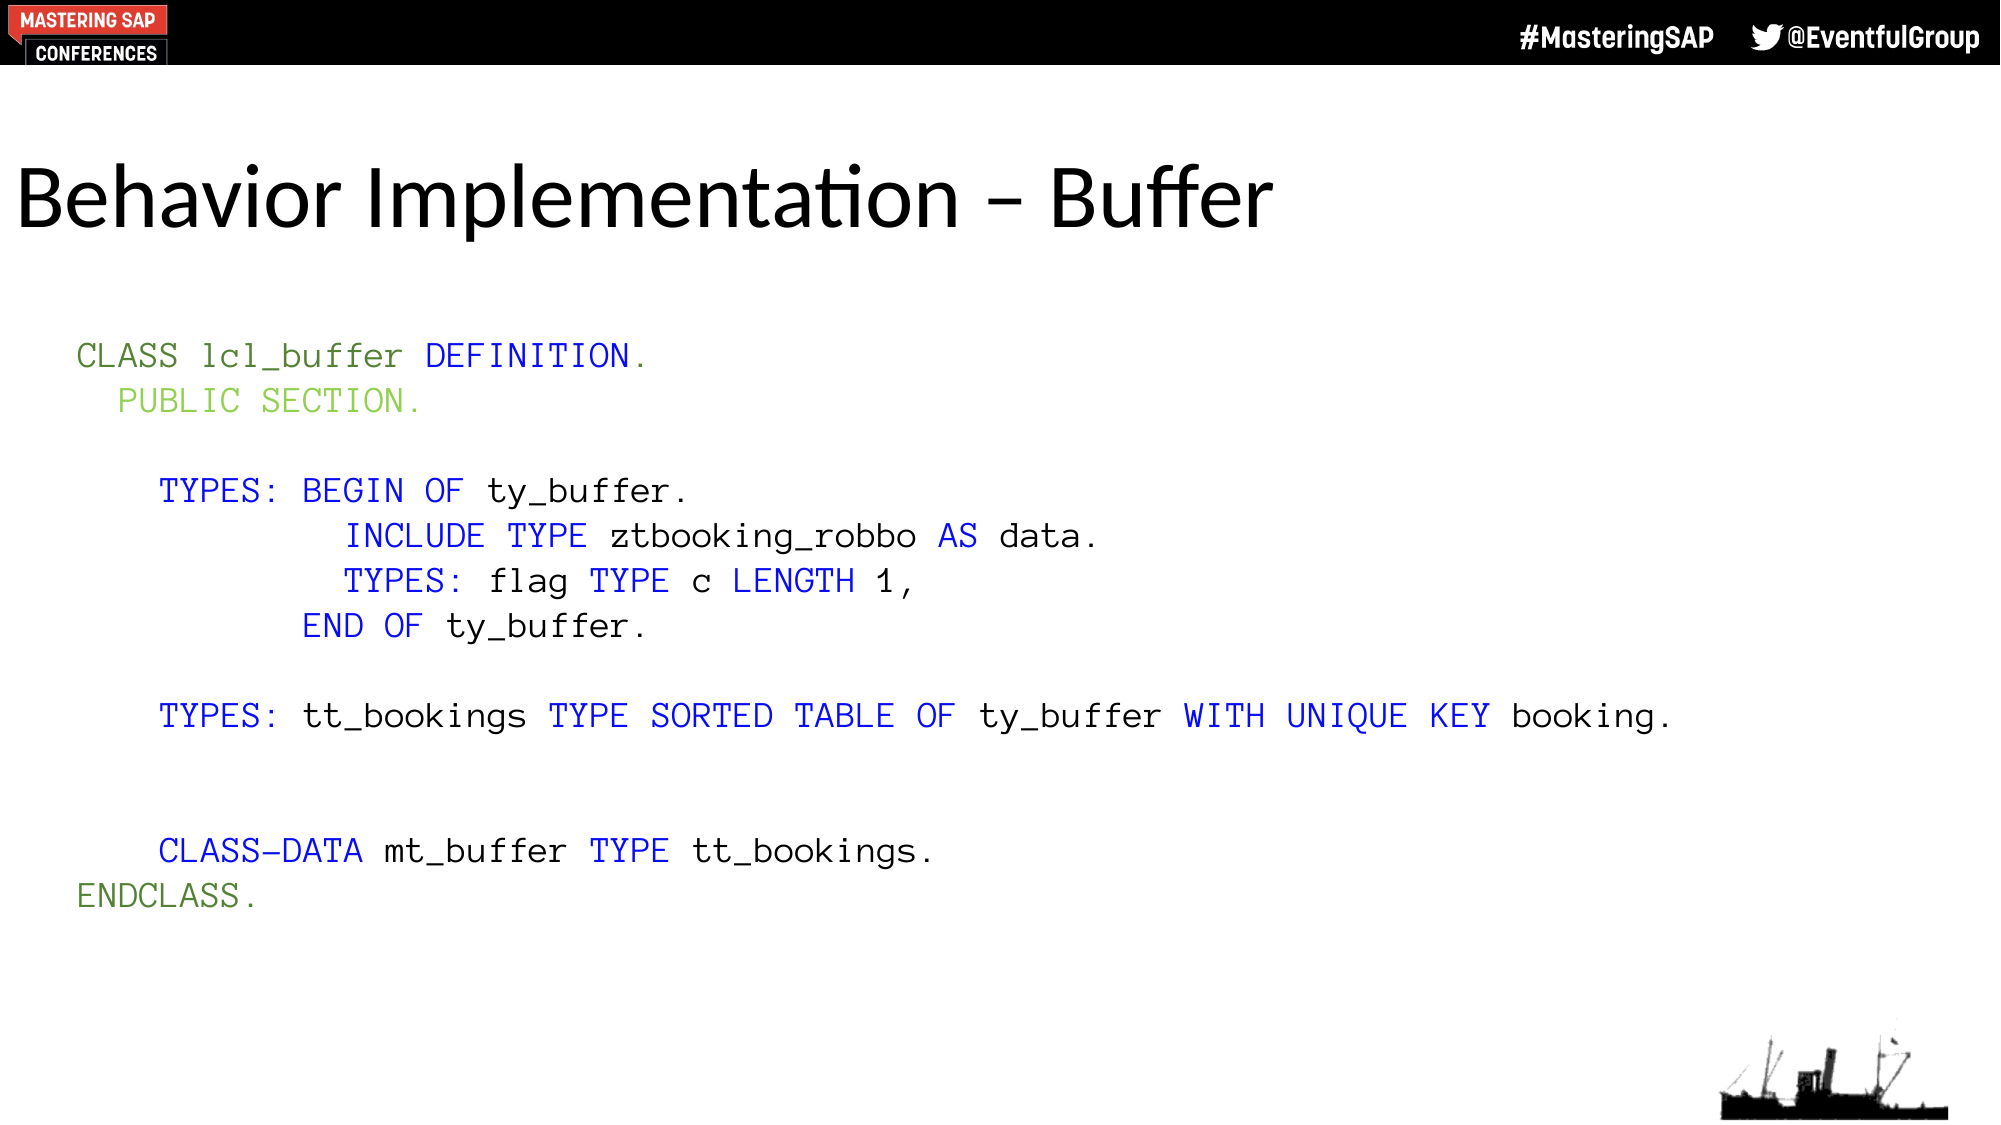

# Behavior Implementation – Buffer
CLASS lcl_buffer DEFINITION.
  PUBLIC SECTION.

    TYPES: BEGIN OF ty_buffer.
             INCLUDE TYPE ztbooking_robbo AS data.
             TYPES: flag TYPE c LENGTH 1,
           END OF ty_buffer.

    TYPES: tt_bookings TYPE SORTED TABLE OF ty_buffer WITH UNIQUE KEY booking.

    CLASS-DATA mt_buffer TYPE tt_bookings.
ENDCLASS.